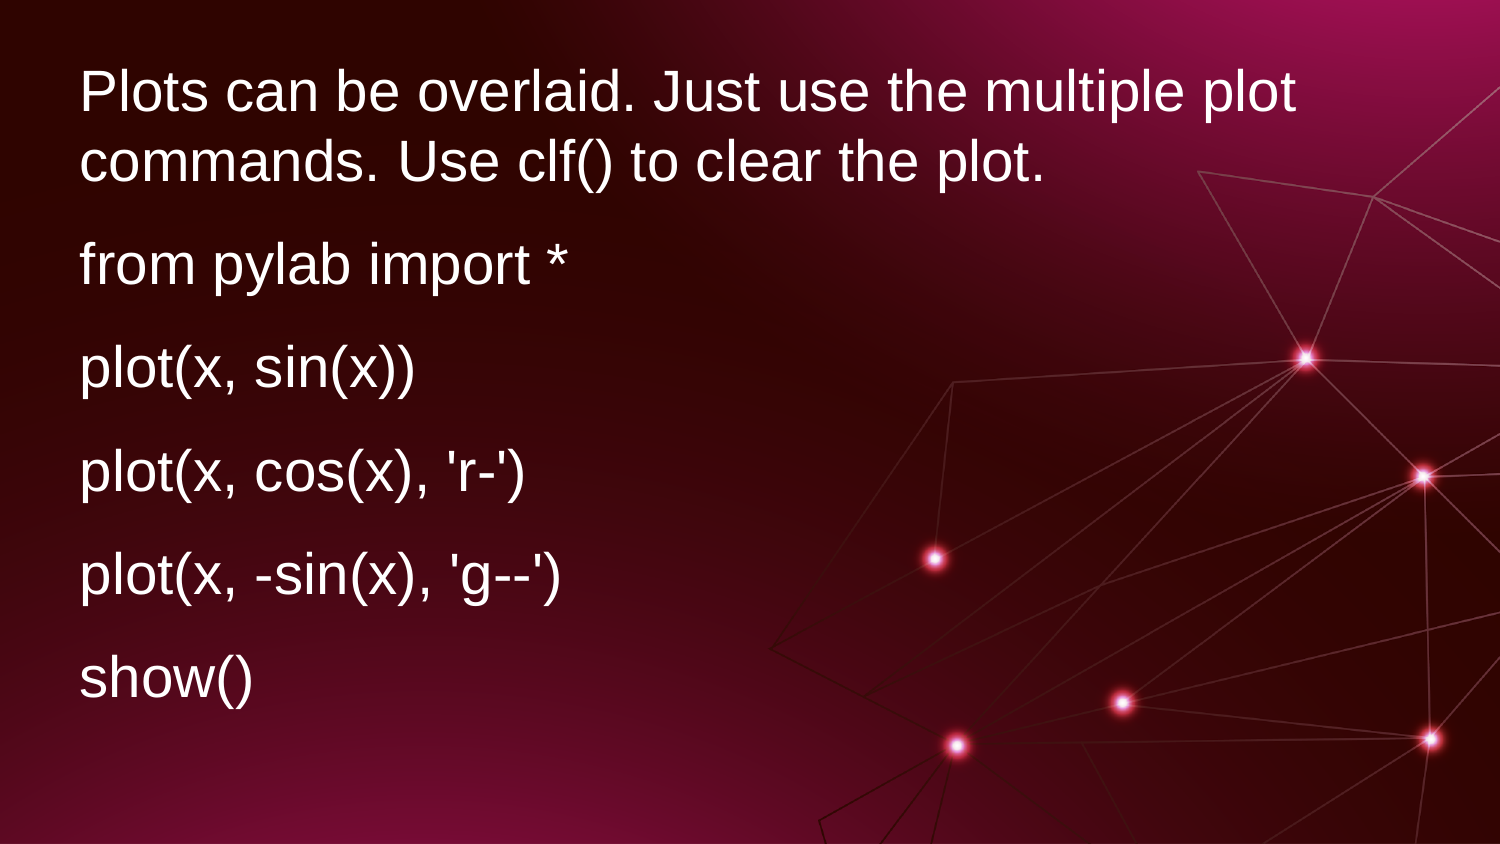

Plots can be overlaid. Just use the multiple plot commands. Use clf() to clear the plot.
from pylab import *
plot(x, sin(x))
plot(x, cos(x), 'r-')
plot(x, -sin(x), 'g--')
show()